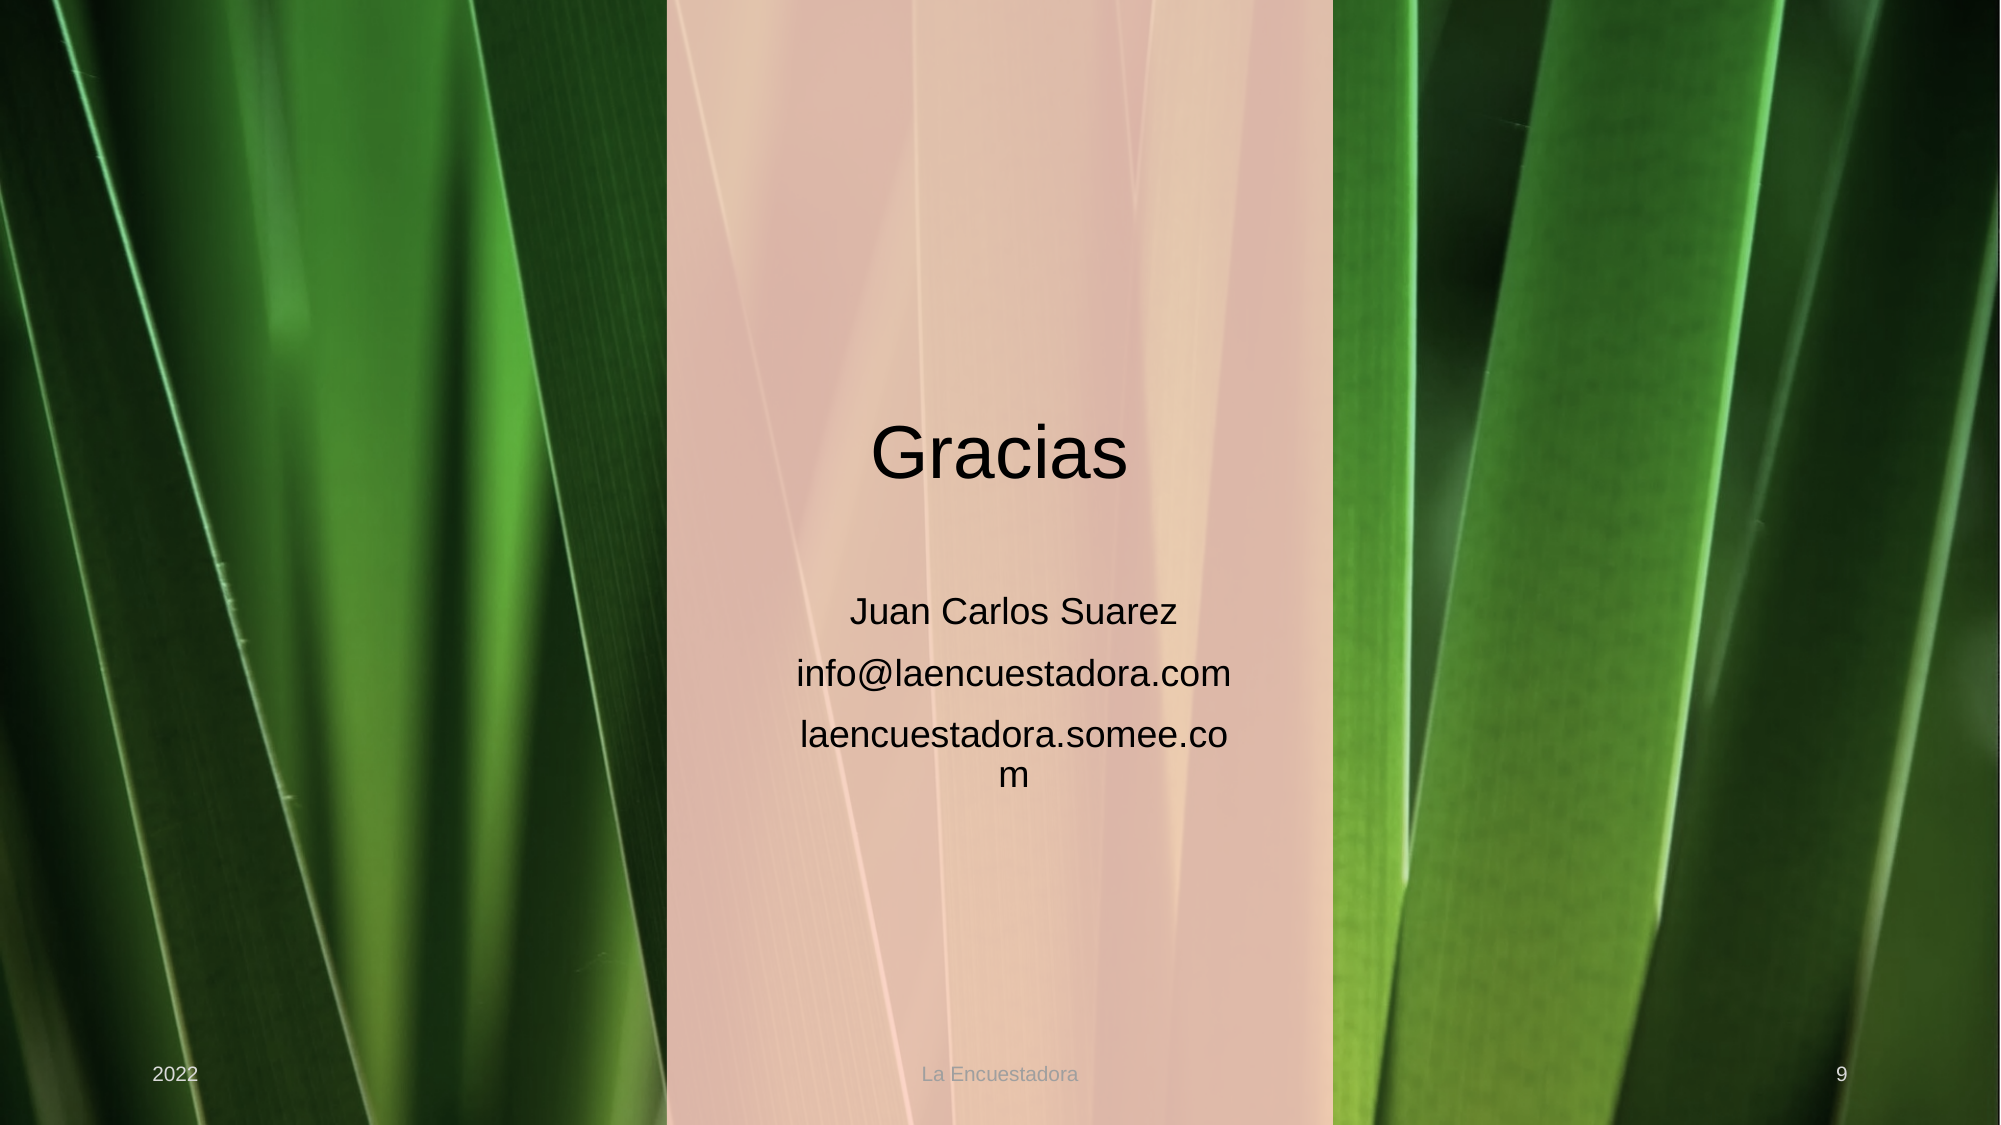

# Gracias
Juan Carlos Suarez
info@laencuestadora.com
laencuestadora.somee.com
2022
La Encuestadora
9